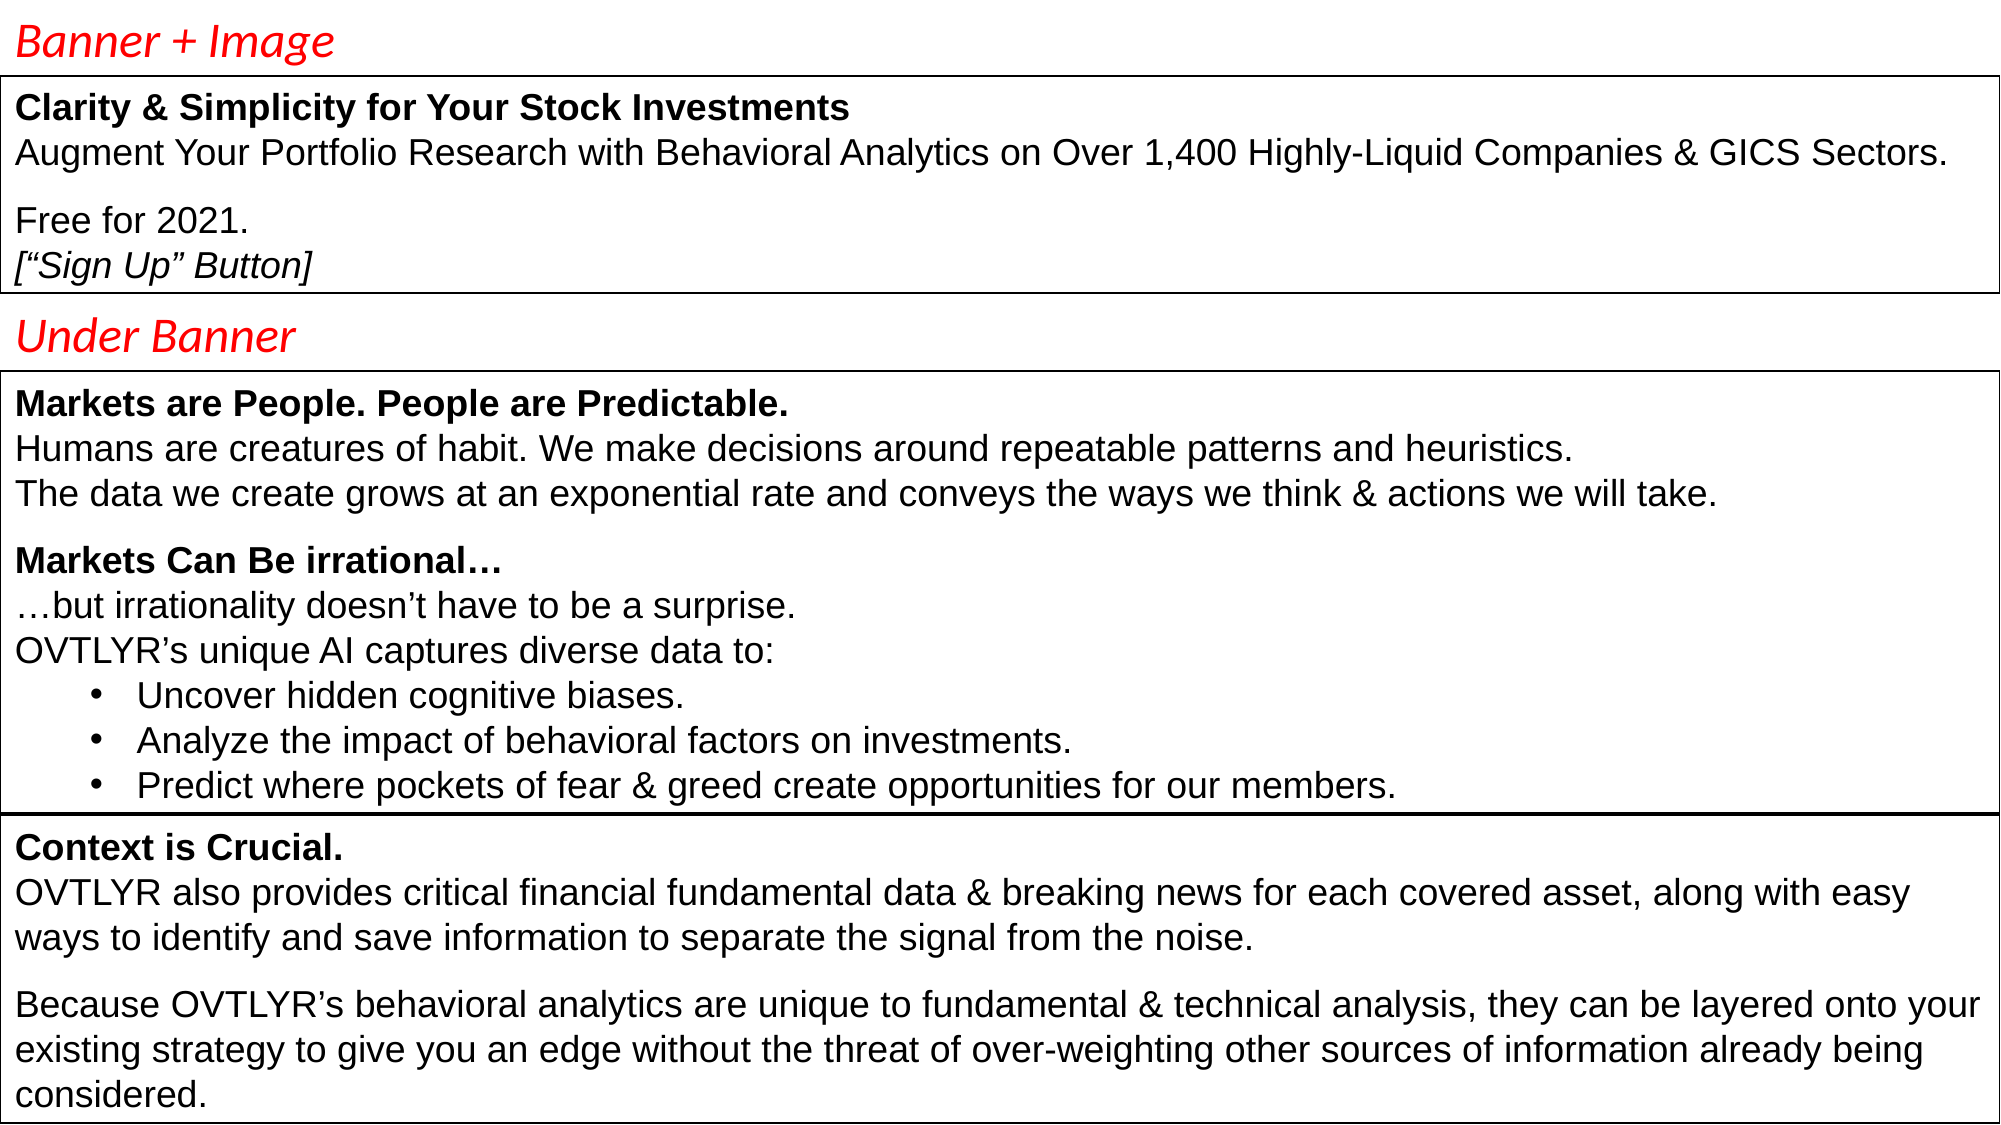

Banner + Image
Clarity & Simplicity for Your Stock Investments
Augment Your Portfolio Research with Behavioral Analytics on Over 1,400 Highly-Liquid Companies & GICS Sectors.

Free for 2021.
[“Sign Up” Button]
Under Banner
Markets are People. People are Predictable.
Humans are creatures of habit. We make decisions around repeatable patterns and heuristics.
The data we create grows at an exponential rate and conveys the ways we think & actions we will take.

Markets Can Be irrational…
…but irrationality doesn’t have to be a surprise.
OVTLYR’s unique AI captures diverse data to:
Uncover hidden cognitive biases.
Analyze the impact of behavioral factors on investments.
Predict where pockets of fear & greed create opportunities for our members.
Context is Crucial.
OVTLYR also provides critical financial fundamental data & breaking news for each covered asset, along with easy ways to identify and save information to separate the signal from the noise.

Because OVTLYR’s behavioral analytics are unique to fundamental & technical analysis, they can be layered onto your existing strategy to give you an edge without the threat of over-weighting other sources of information already being considered.